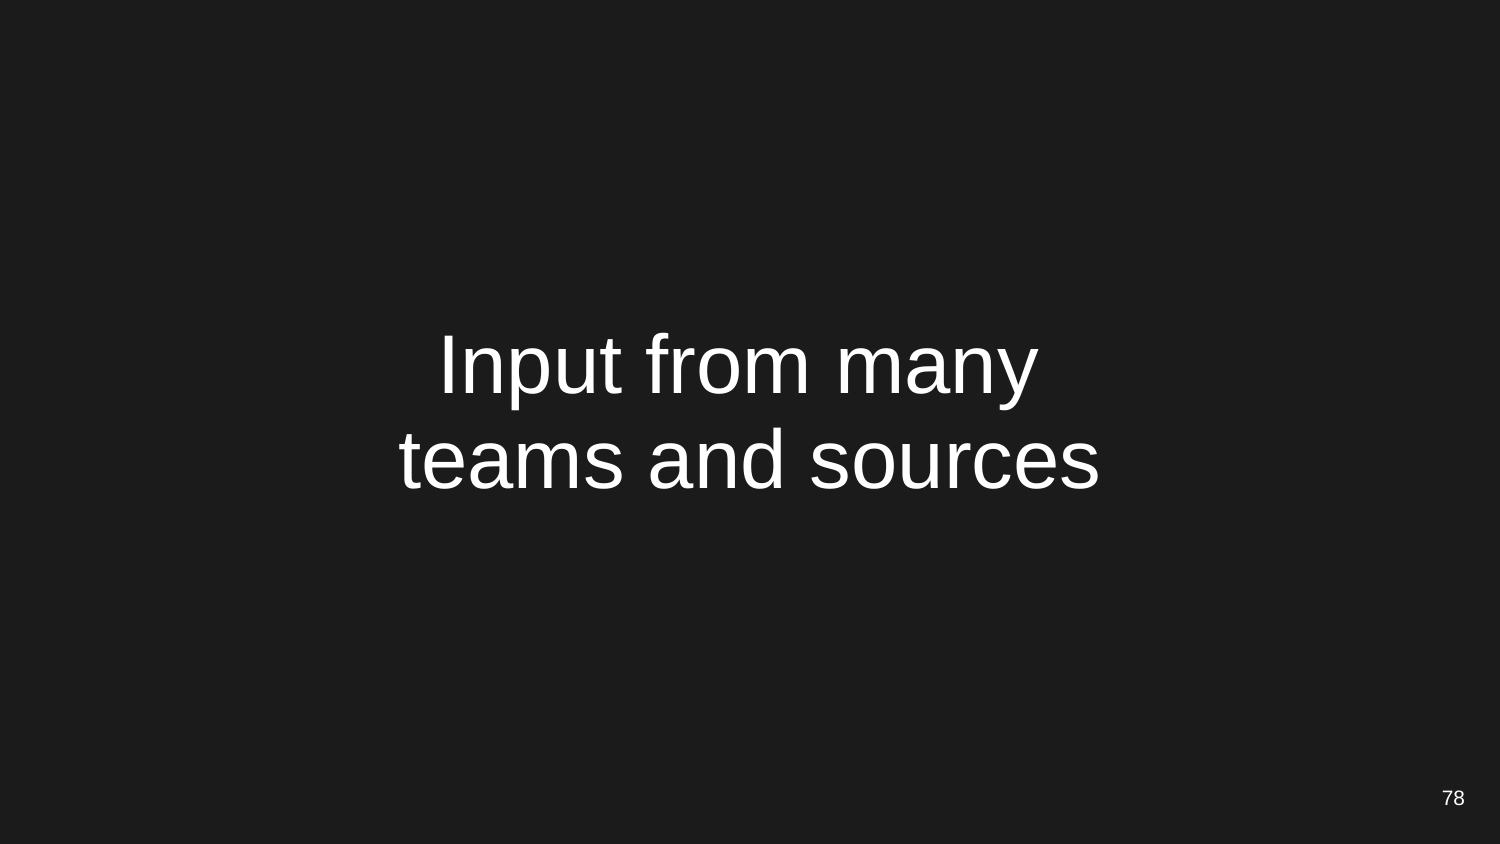

# Input from many teams and sources
78